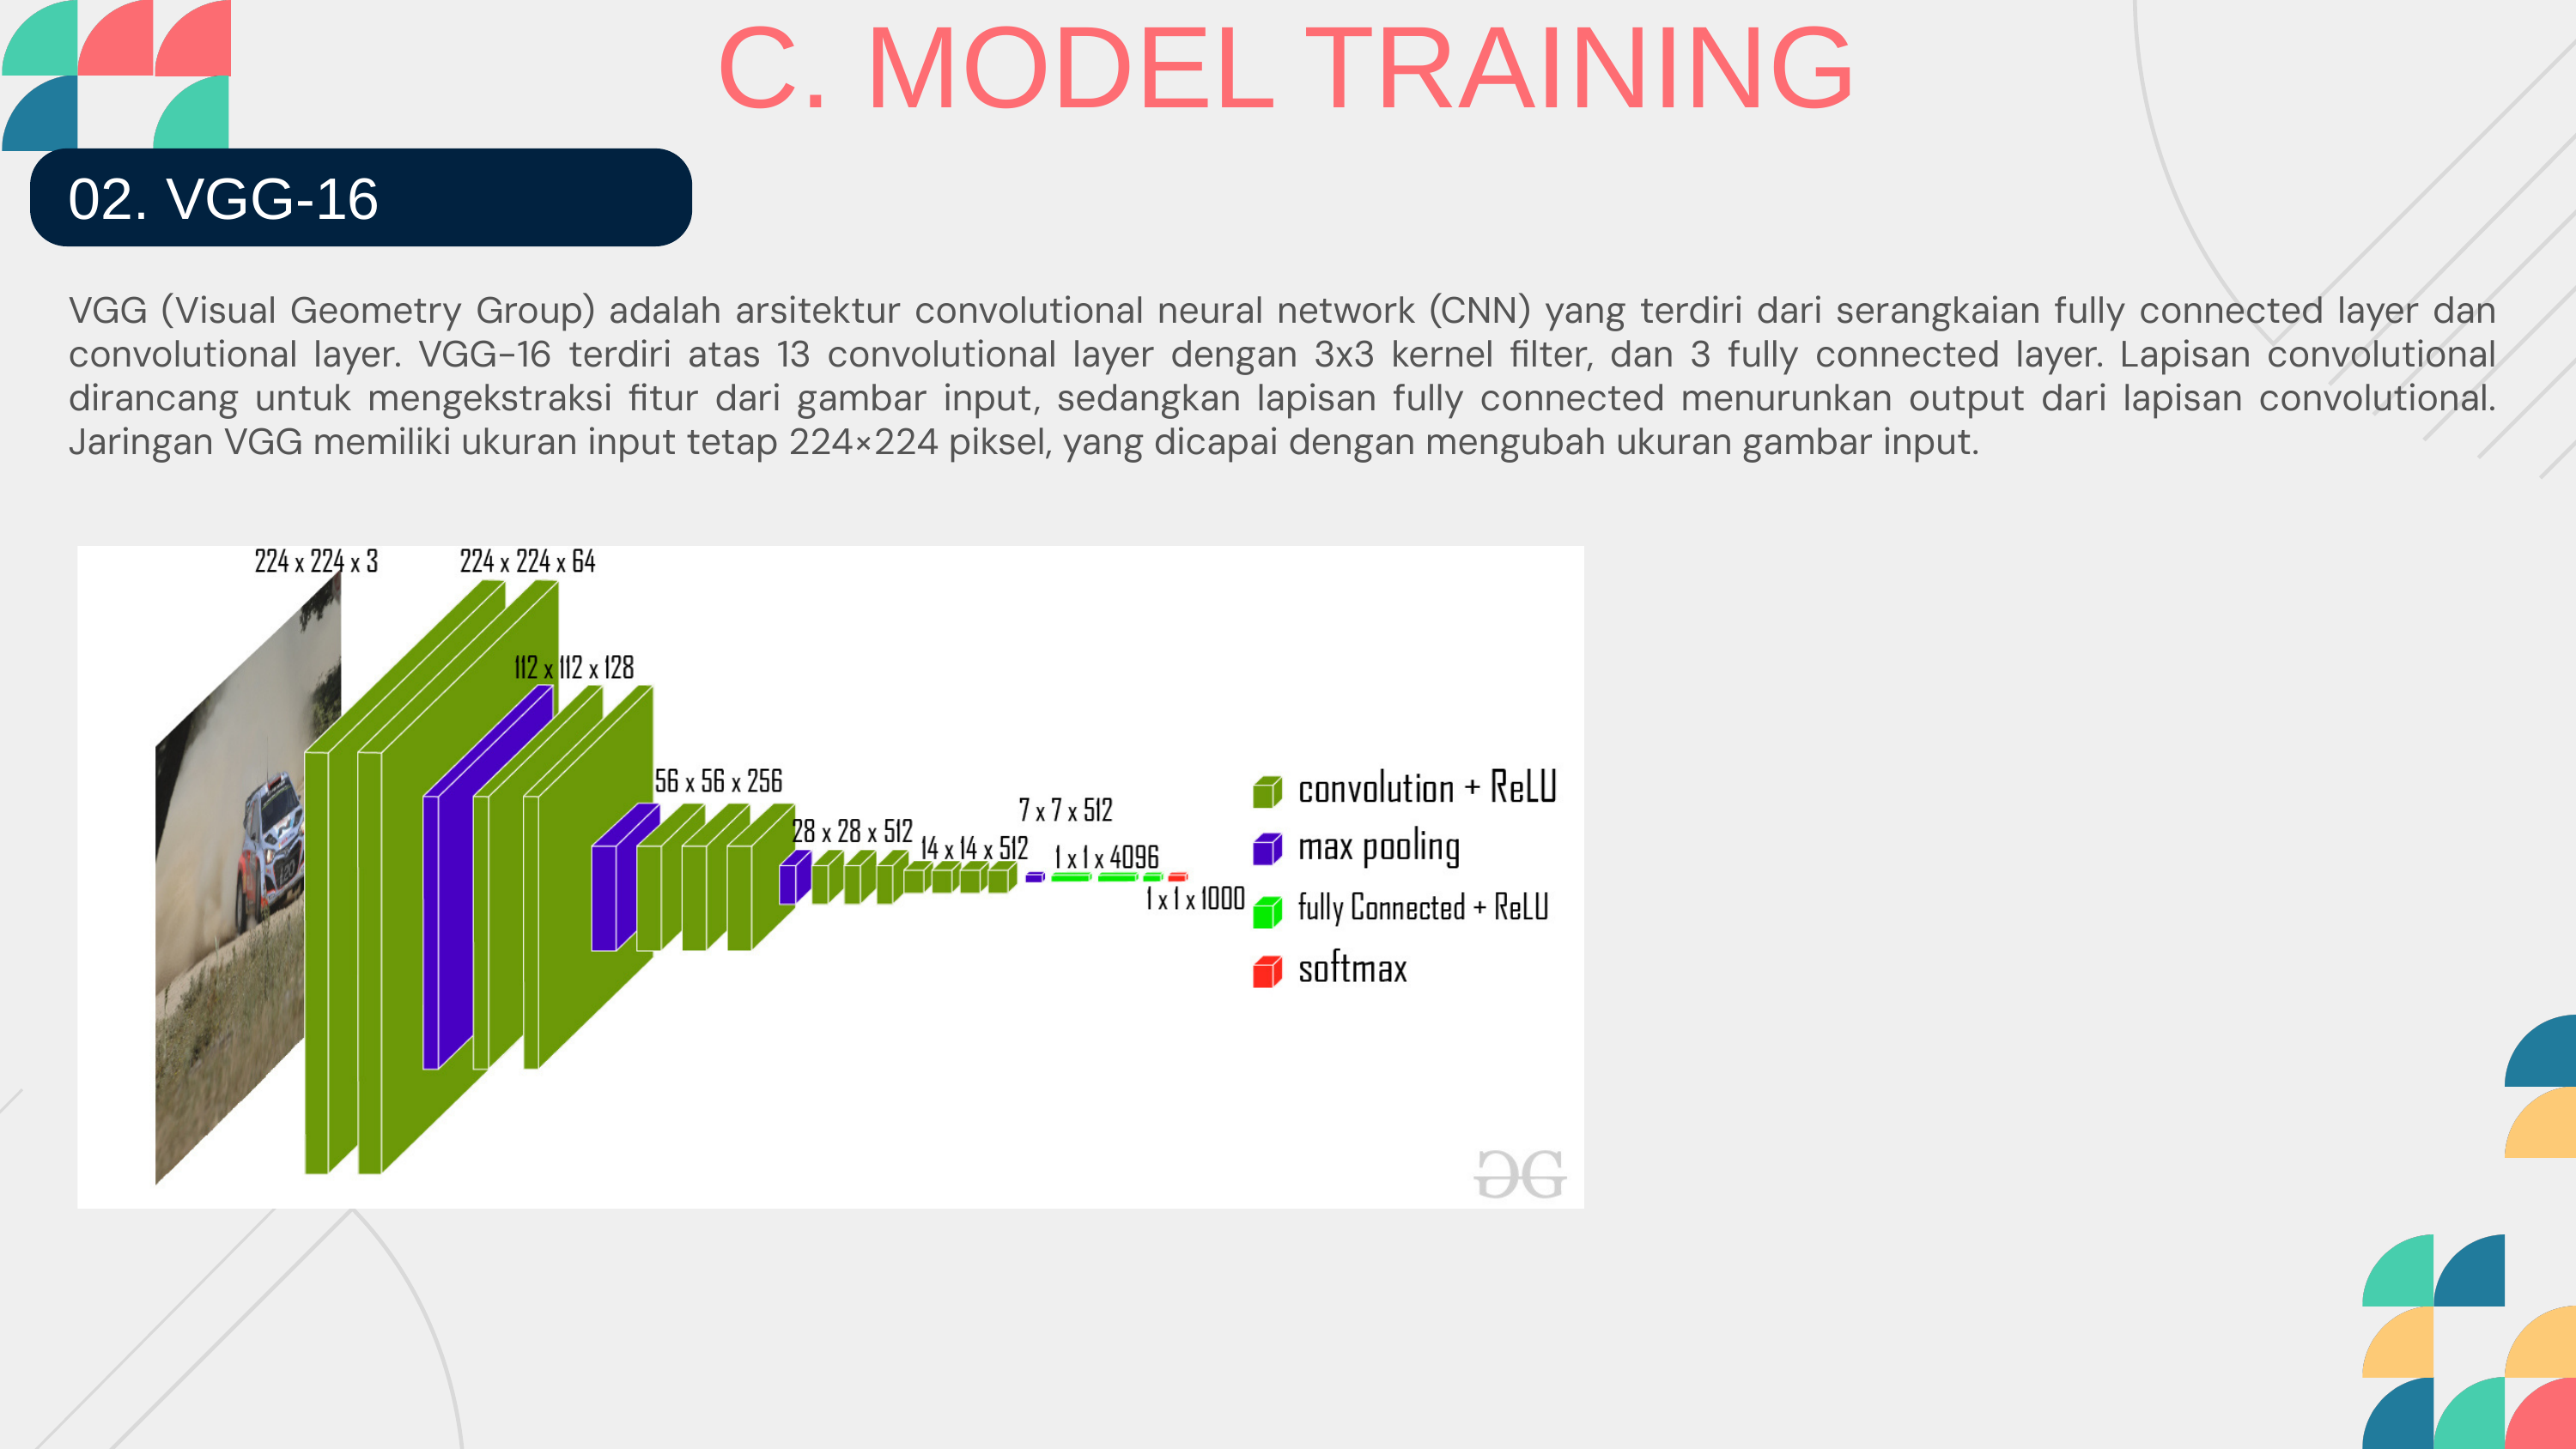

C. MODEL TRAINING

02. VGG-16
VGG (Visual Geometry Group) adalah arsitektur convolutional neural network (CNN) yang terdiri dari serangkaian fully connected layer dan convolutional layer. VGG-16 terdiri atas 13 convolutional layer dengan 3x3 kernel filter, dan 3 fully connected layer. Lapisan convolutional dirancang untuk mengekstraksi fitur dari gambar input, sedangkan lapisan fully connected menurunkan output dari lapisan convolutional. Jaringan VGG memiliki ukuran input tetap 224×224 piksel, yang dicapai dengan mengubah ukuran gambar input.